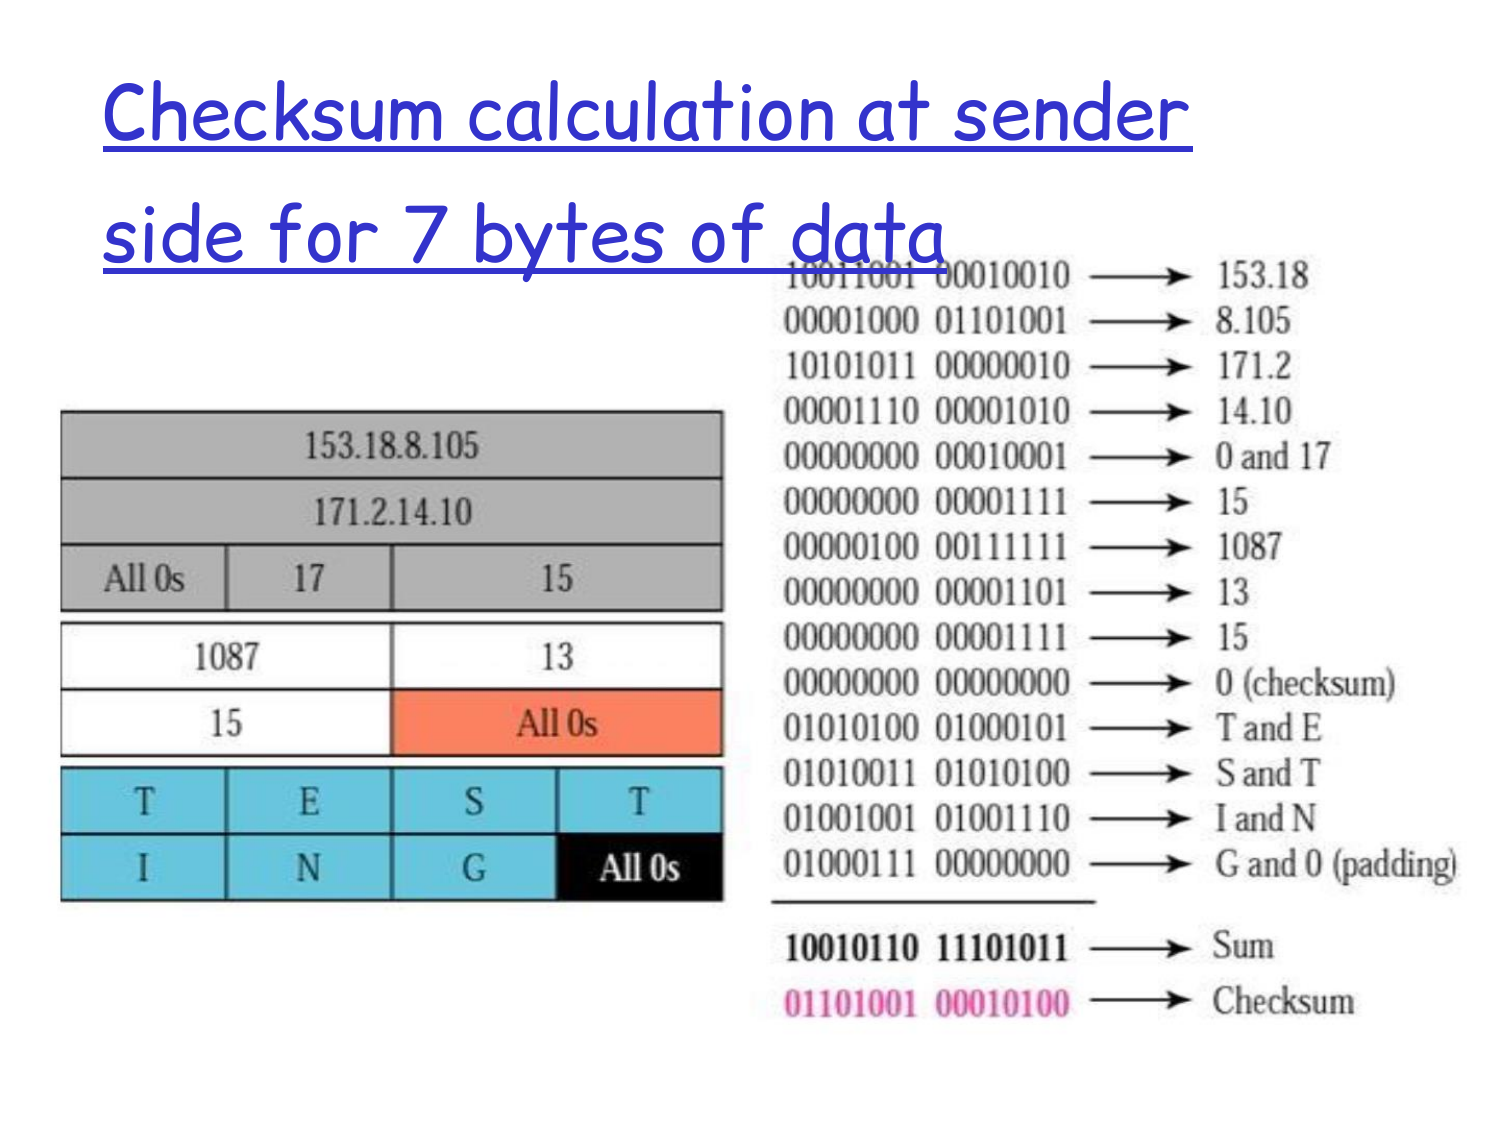

Checksum calculation at sender
side for 7 bytes of data